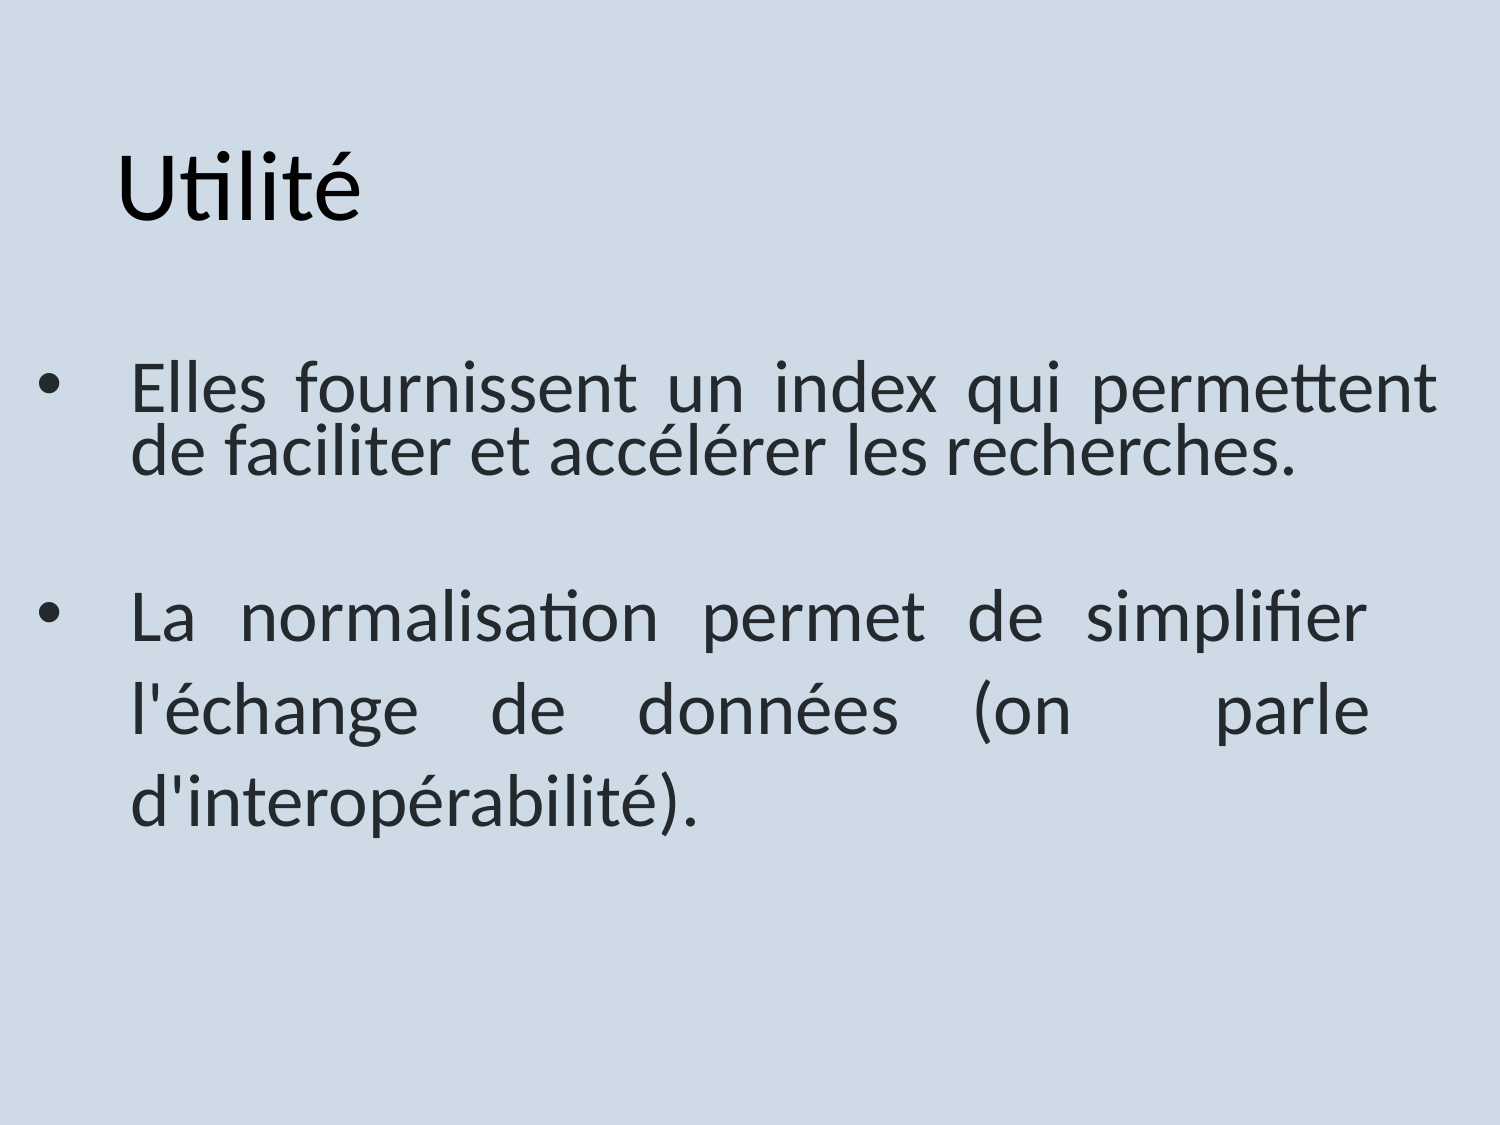

# Utilité
Elles fournissent un index qui permettent de faciliter et accélérer les recherches.

La normalisation permet de simplifier l'échange de données (on  parle d'interopérabilité).